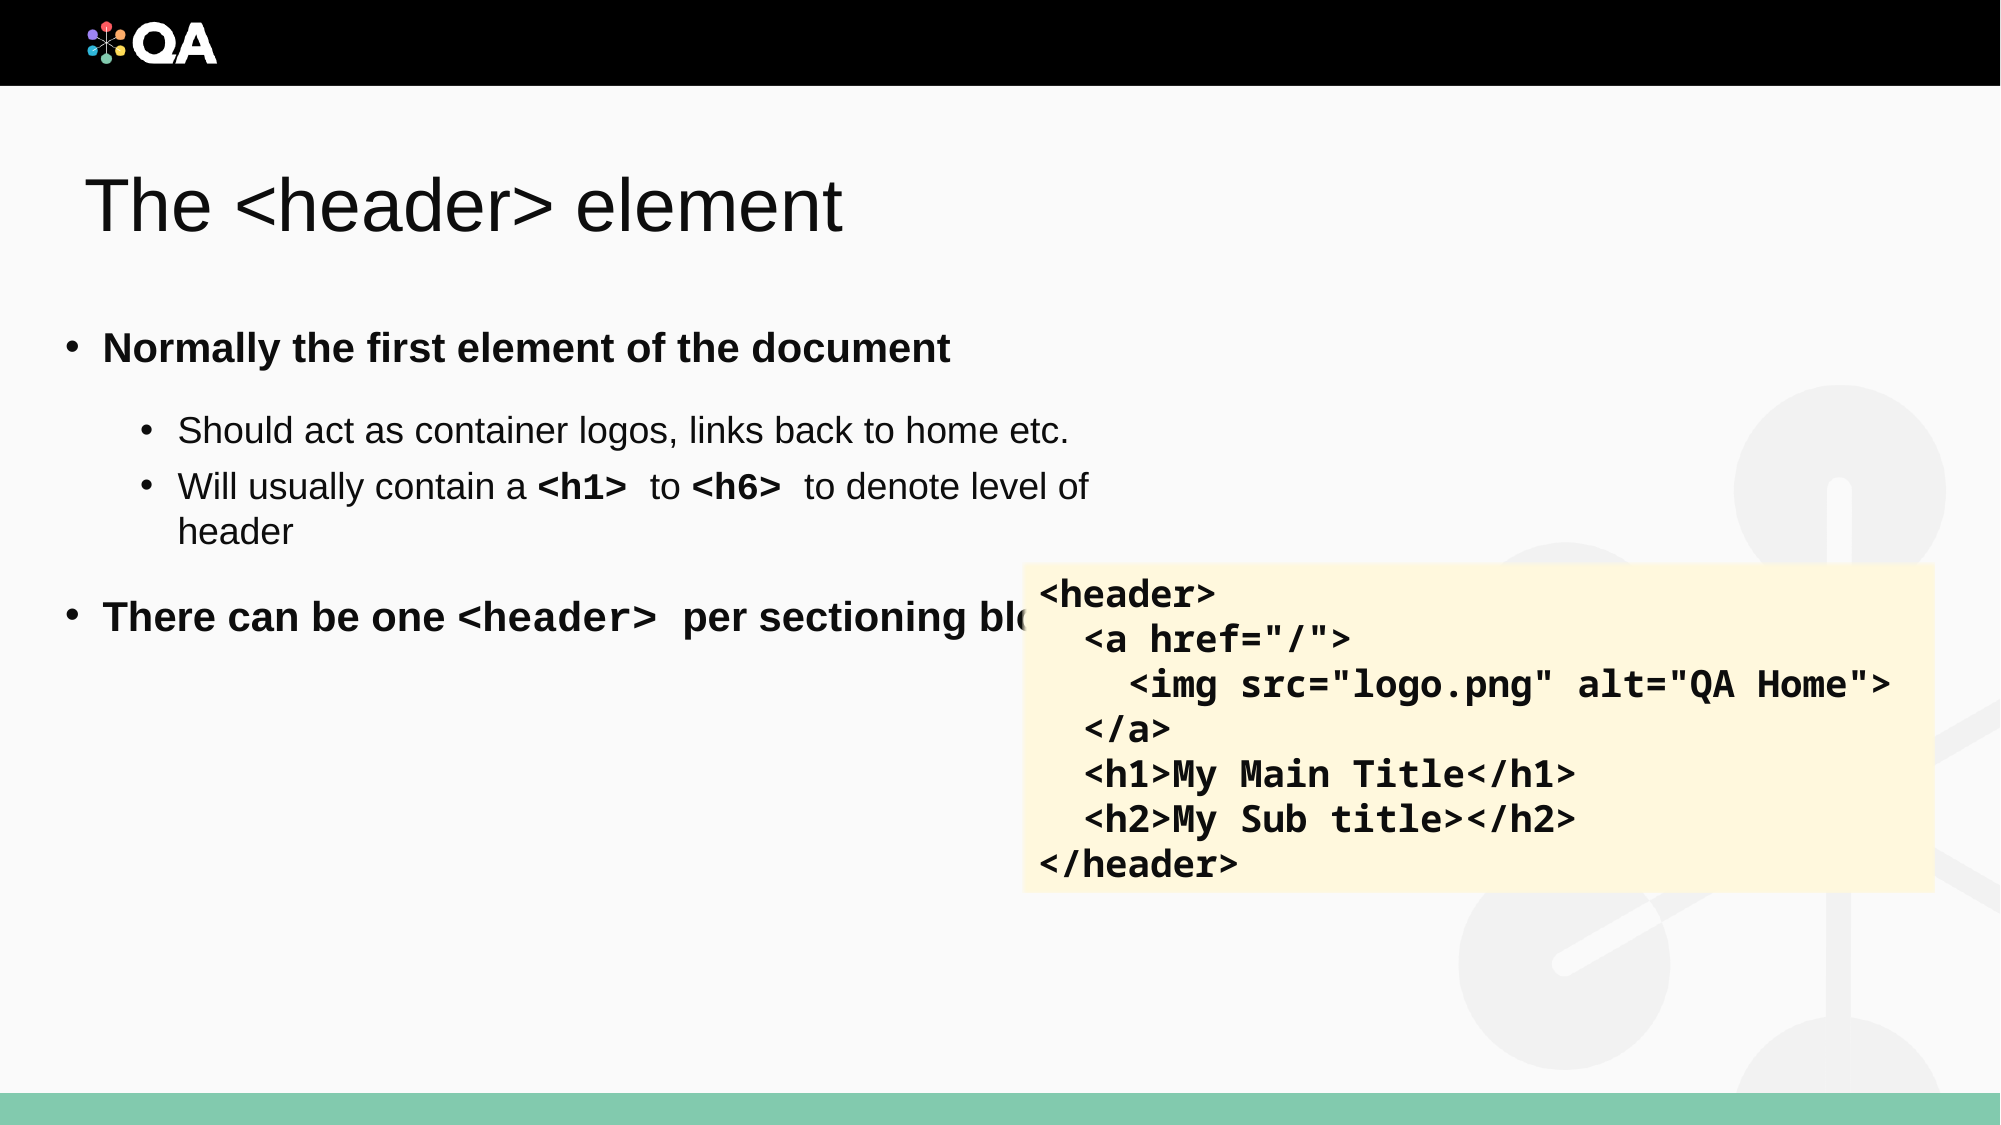

# The <header> element
Normally the first element of the document
Should act as container logos, links back to home etc.
Will usually contain a <h1> to <h6> to denote level of header
There can be one <header> per sectioning block
<header>
  <a href="/">
    <img src="logo.png" alt="QA Home">
  </a>
  <h1>My Main Title</h1>
  <h2>My Sub title></h2>
</header>